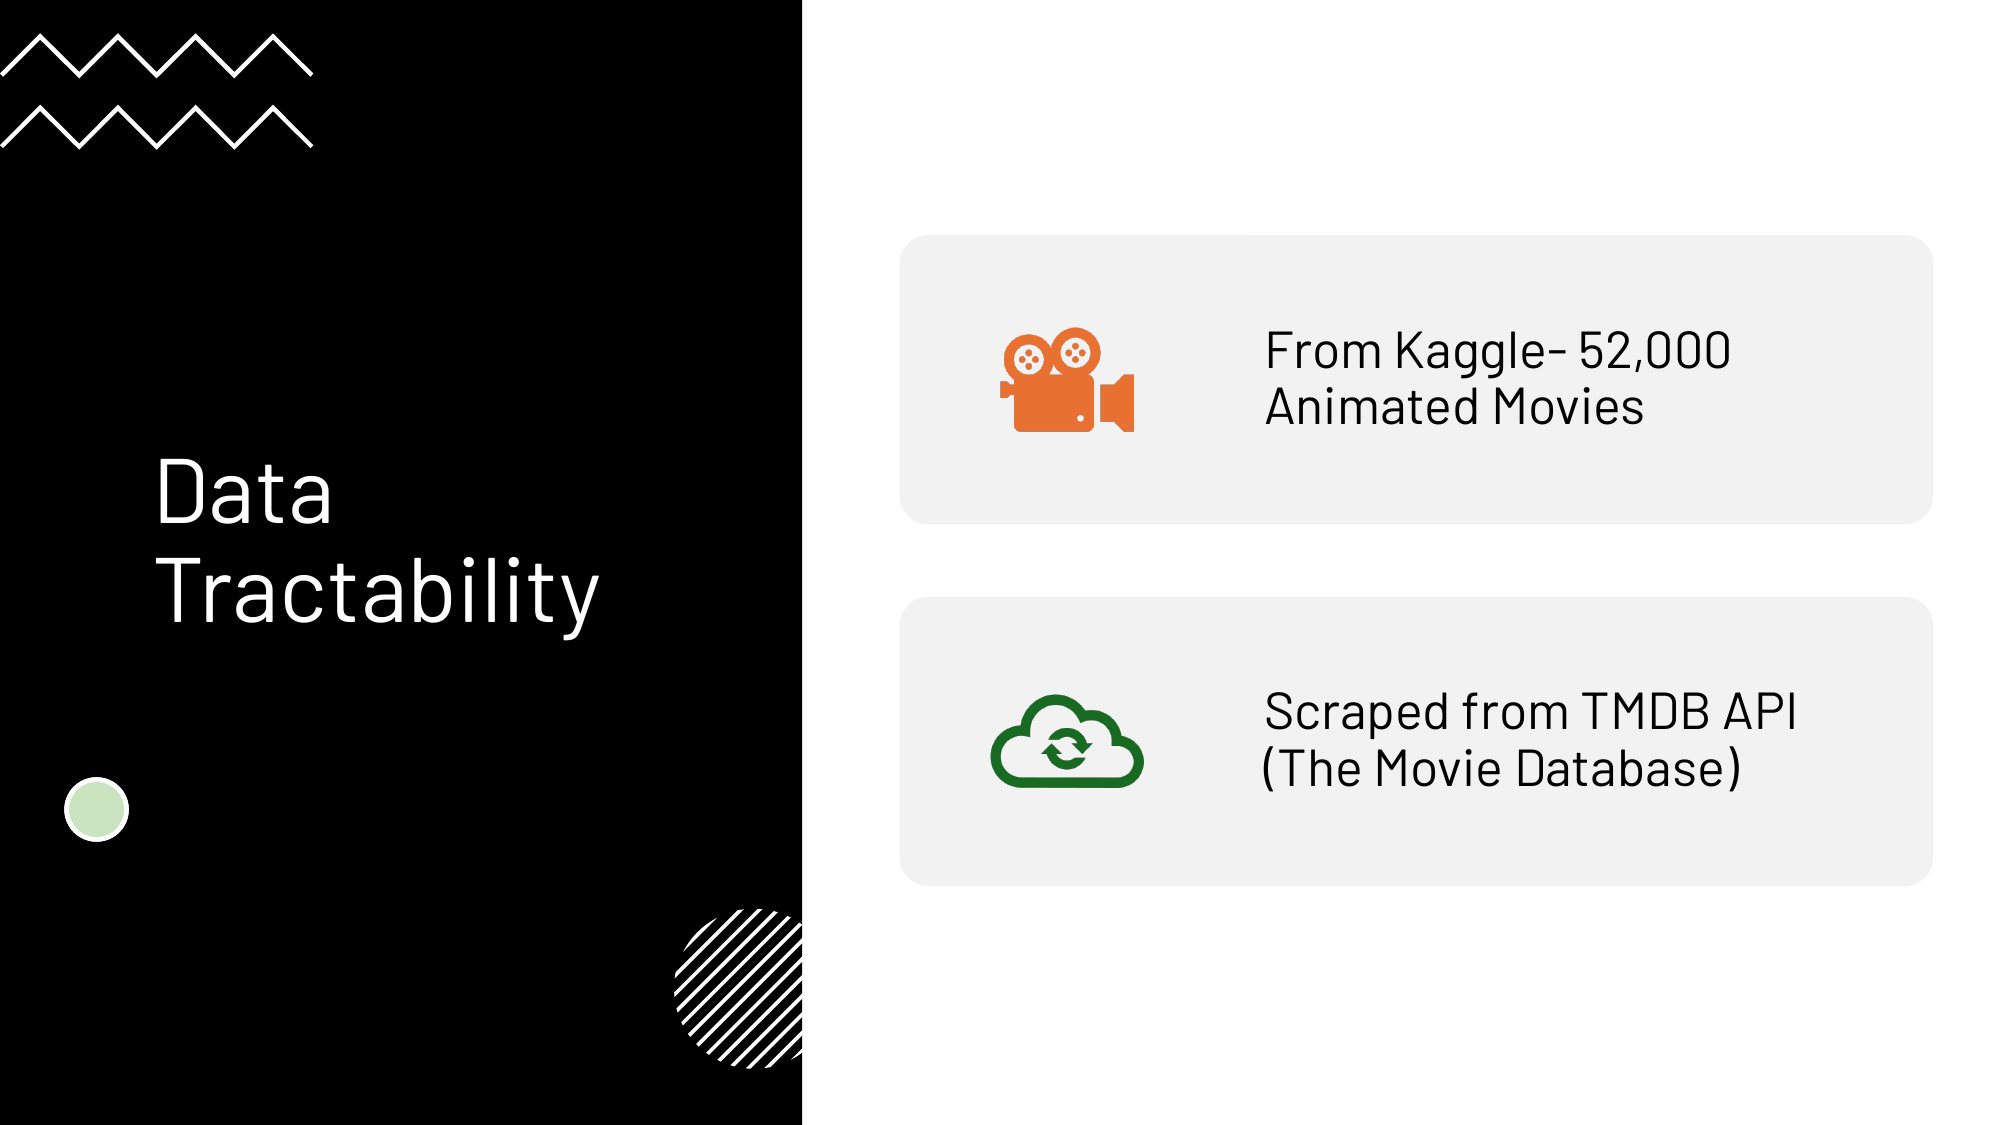

From Kaggle- 52,000 Animated Movies
Scraped from TMDB API (The Movie Database)
# Data Tractability